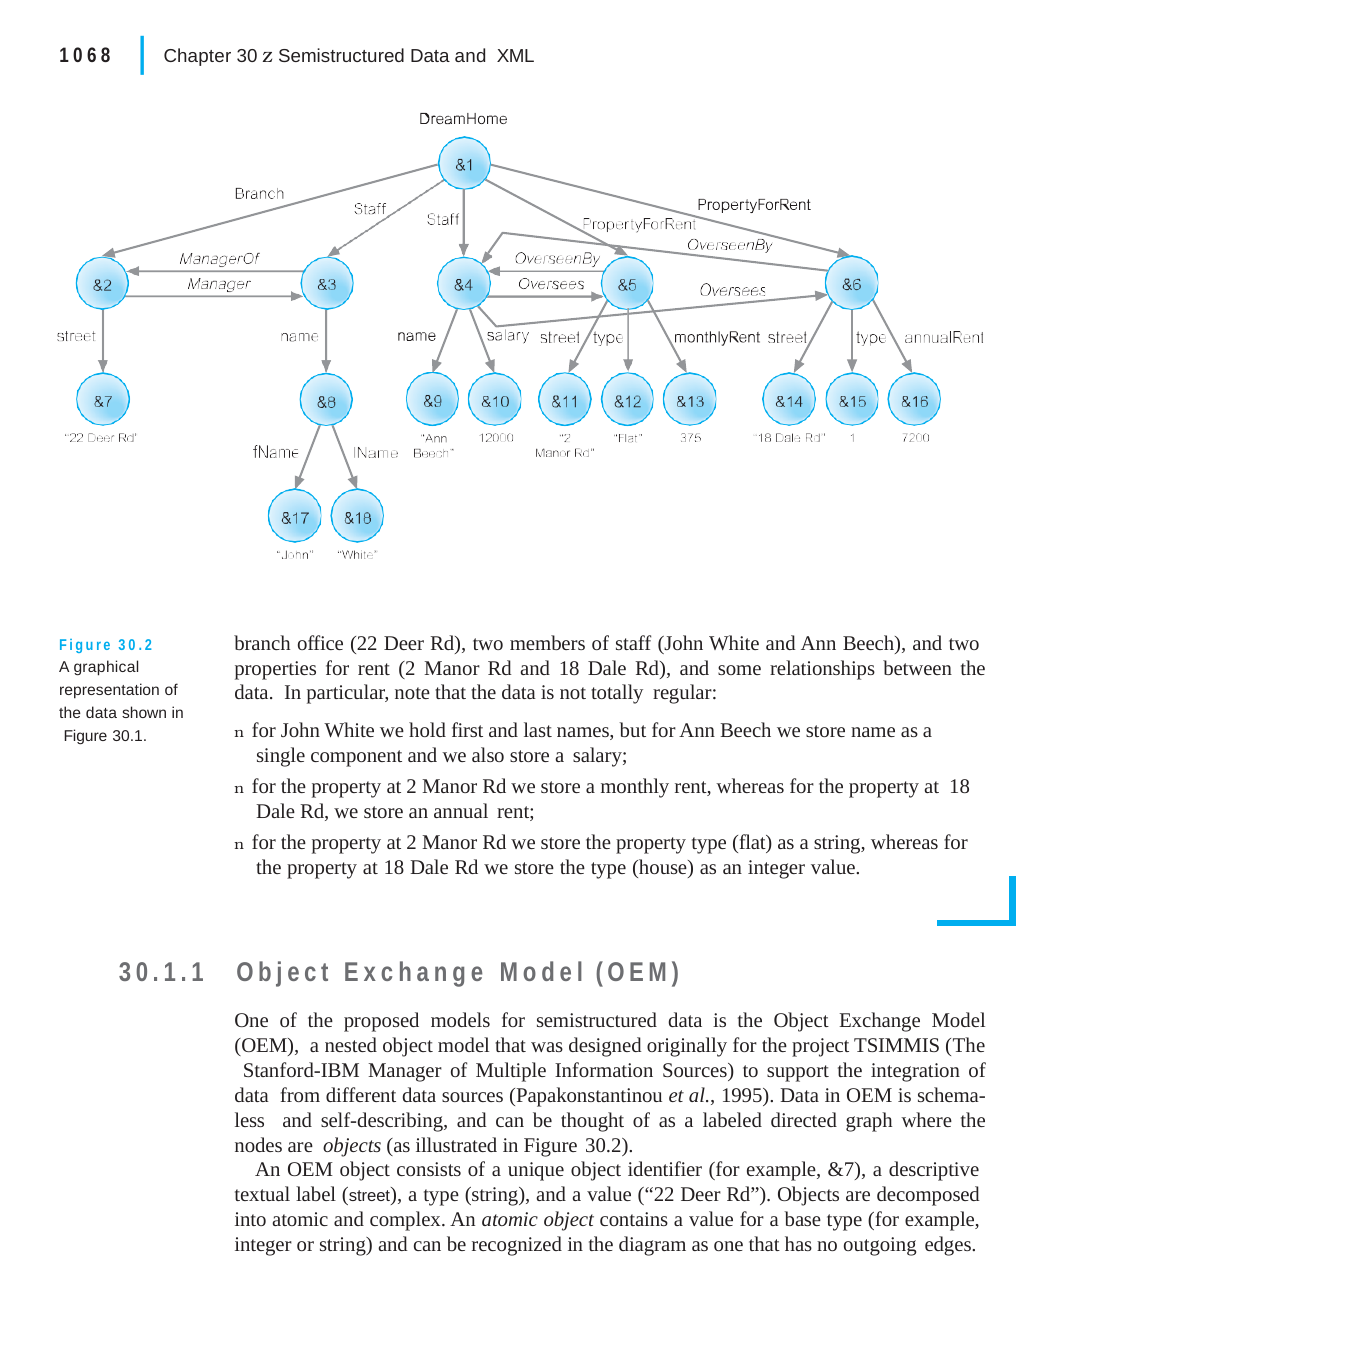

|
1068
Chapter 30 z Semistructured Data and XML

branch office (22 Deer Rd), two members of staff (John White and Ann Beech), and two  properties for rent (2 Manor Rd and 18 Dale Rd), and some relationships between the data.  In particular, note that the data is not totally regular:
n for John White we hold first and last names, but for Ann Beech we store name as a  single component and we also store a salary;
n for the property at 2 Manor Rd we store a monthly rent, whereas for the property at  18 Dale Rd, we store an annual rent;
n for the property at 2 Manor Rd we store the property type (flat) as a string, whereas for  the property at 18 Dale Rd we store the type (house) as an integer value.
Figure 30.2
A graphical  representation of  the data shown in  Figure 30.1.

30.1.1	Object Exchange Model (OEM)
One of the proposed models for semistructured data is the Object Exchange Model (OEM),  a nested object model that was designed originally for the project TSIMMIS (The  Stanford-IBM Manager of Multiple Information Sources) to support the integration of data  from different data sources (Papakonstantinou et al., 1995). Data in OEM is schema-less  and self-describing, and can be thought of as a labeled directed graph where the nodes are  objects (as illustrated in Figure 30.2).
An OEM object consists of a unique object identifier (for example, &7), a descriptive  textual label (street), a type (string), and a value (“22 Deer Rd”). Objects are decomposed  into atomic and complex. An atomic object contains a value for a base type (for example,  integer or string) and can be recognized in the diagram as one that has no outgoing edges.